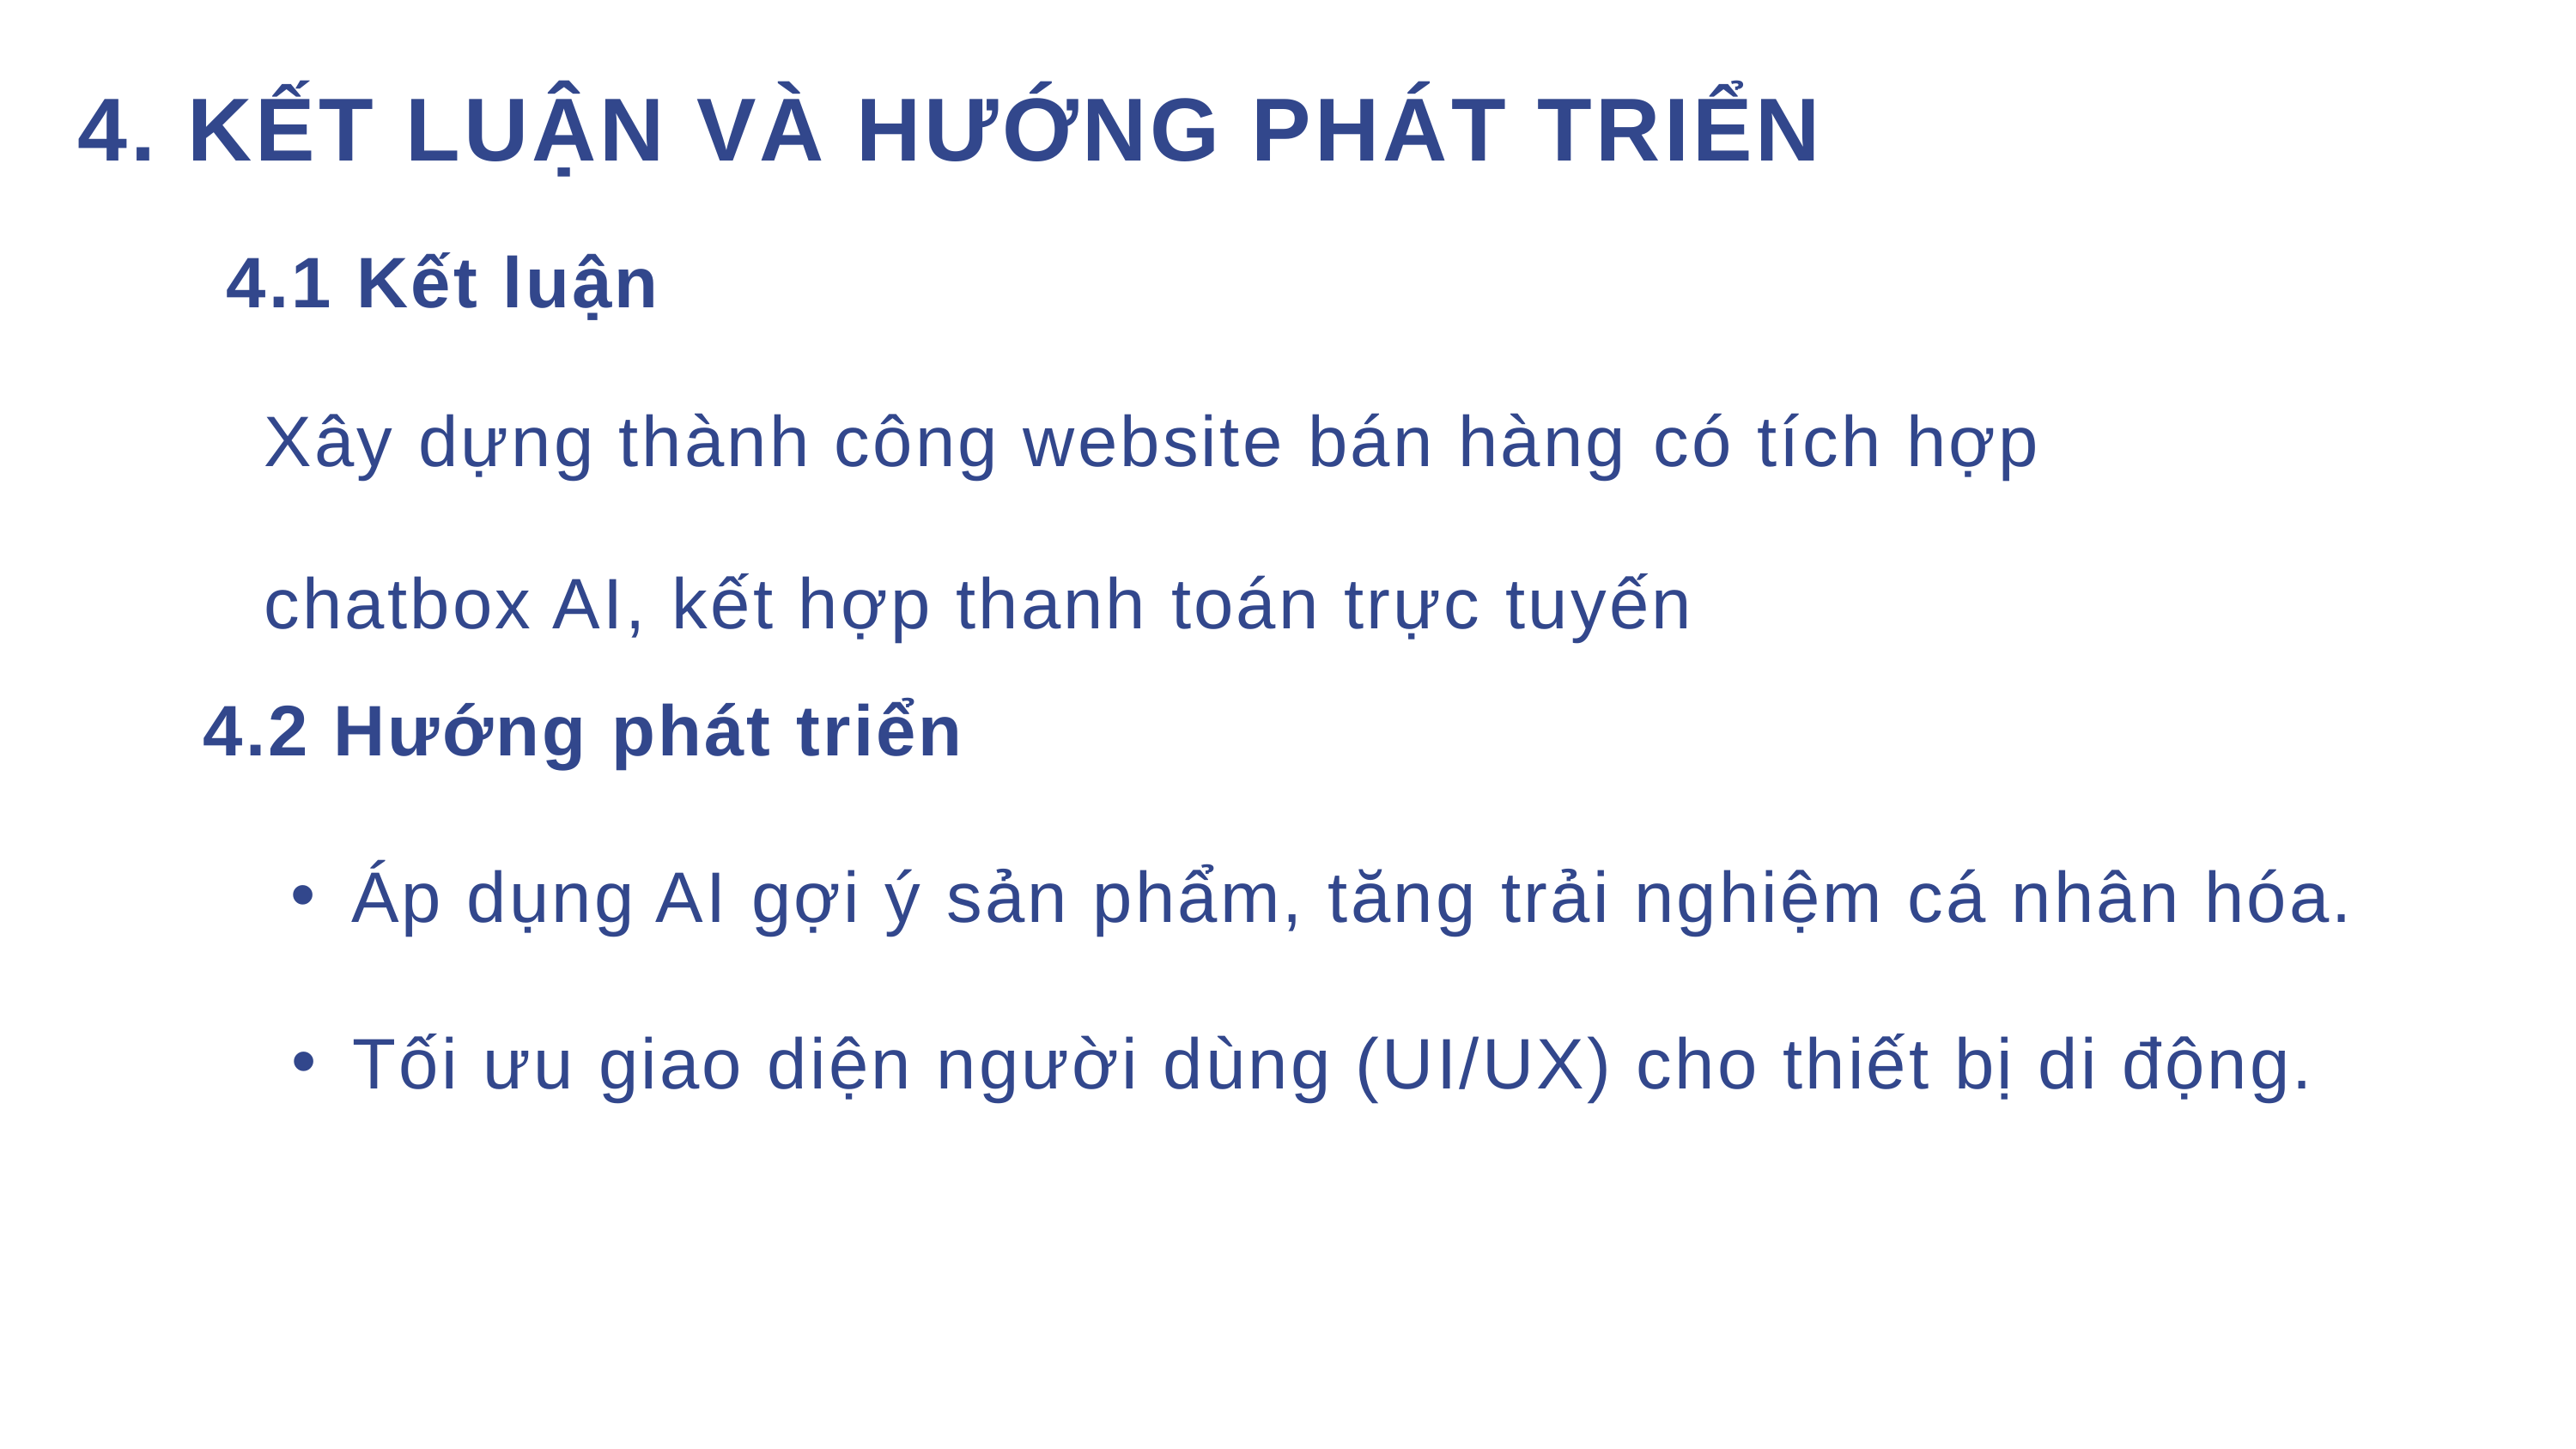

4. KẾT LUẬN VÀ HƯỚNG PHÁT TRIỂN
 4.1 Kết luận
Xây dựng thành công website bán hàng có tích hợp chatbox AI, kết hợp thanh toán trực tuyến
4.2 Hướng phát triển
Áp dụng AI gợi ý sản phẩm, tăng trải nghiệm cá nhân hóa.
Tối ưu giao diện người dùng (UI/UX) cho thiết bị di động.